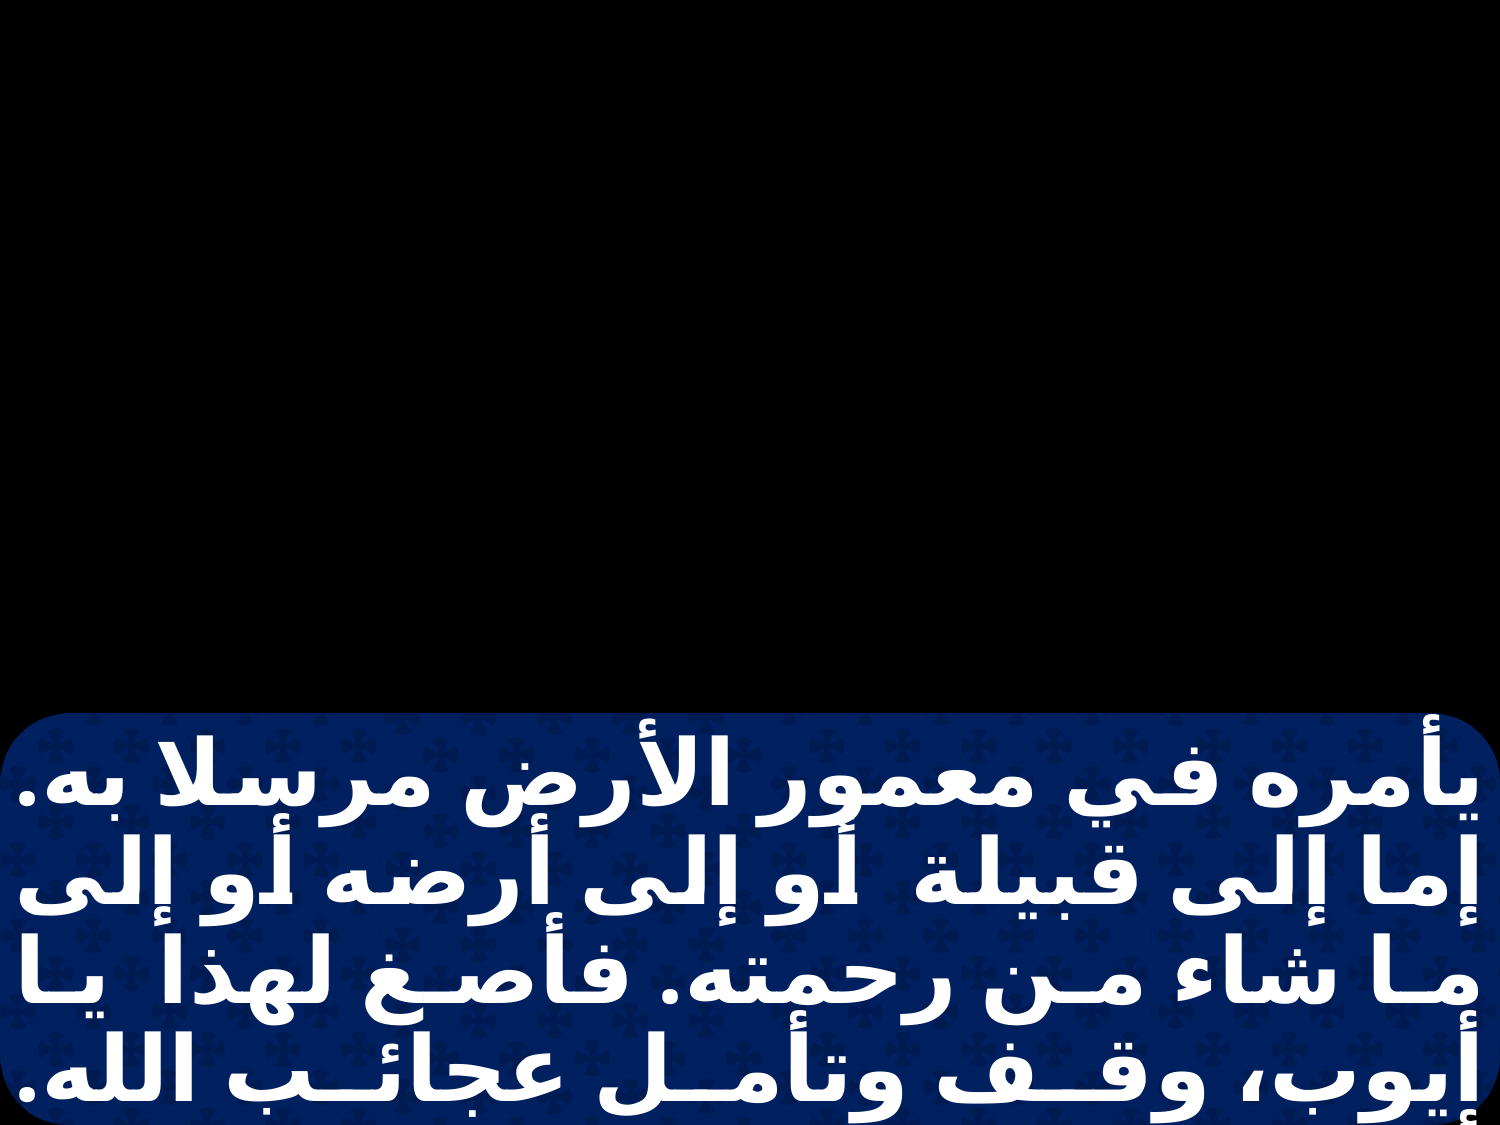

يأمره في معمور الأرض مرسلا به. إما إلى قبيلة  أو إلى أرضه أو إلى ما شاء من رحمته. فأصغ لهذا  يا أيوب، وقف وتأمل عجائب الله. أتعلم كيف  يصرفها الله، وكيف يبرق بنور غمامه؟ أتعلم